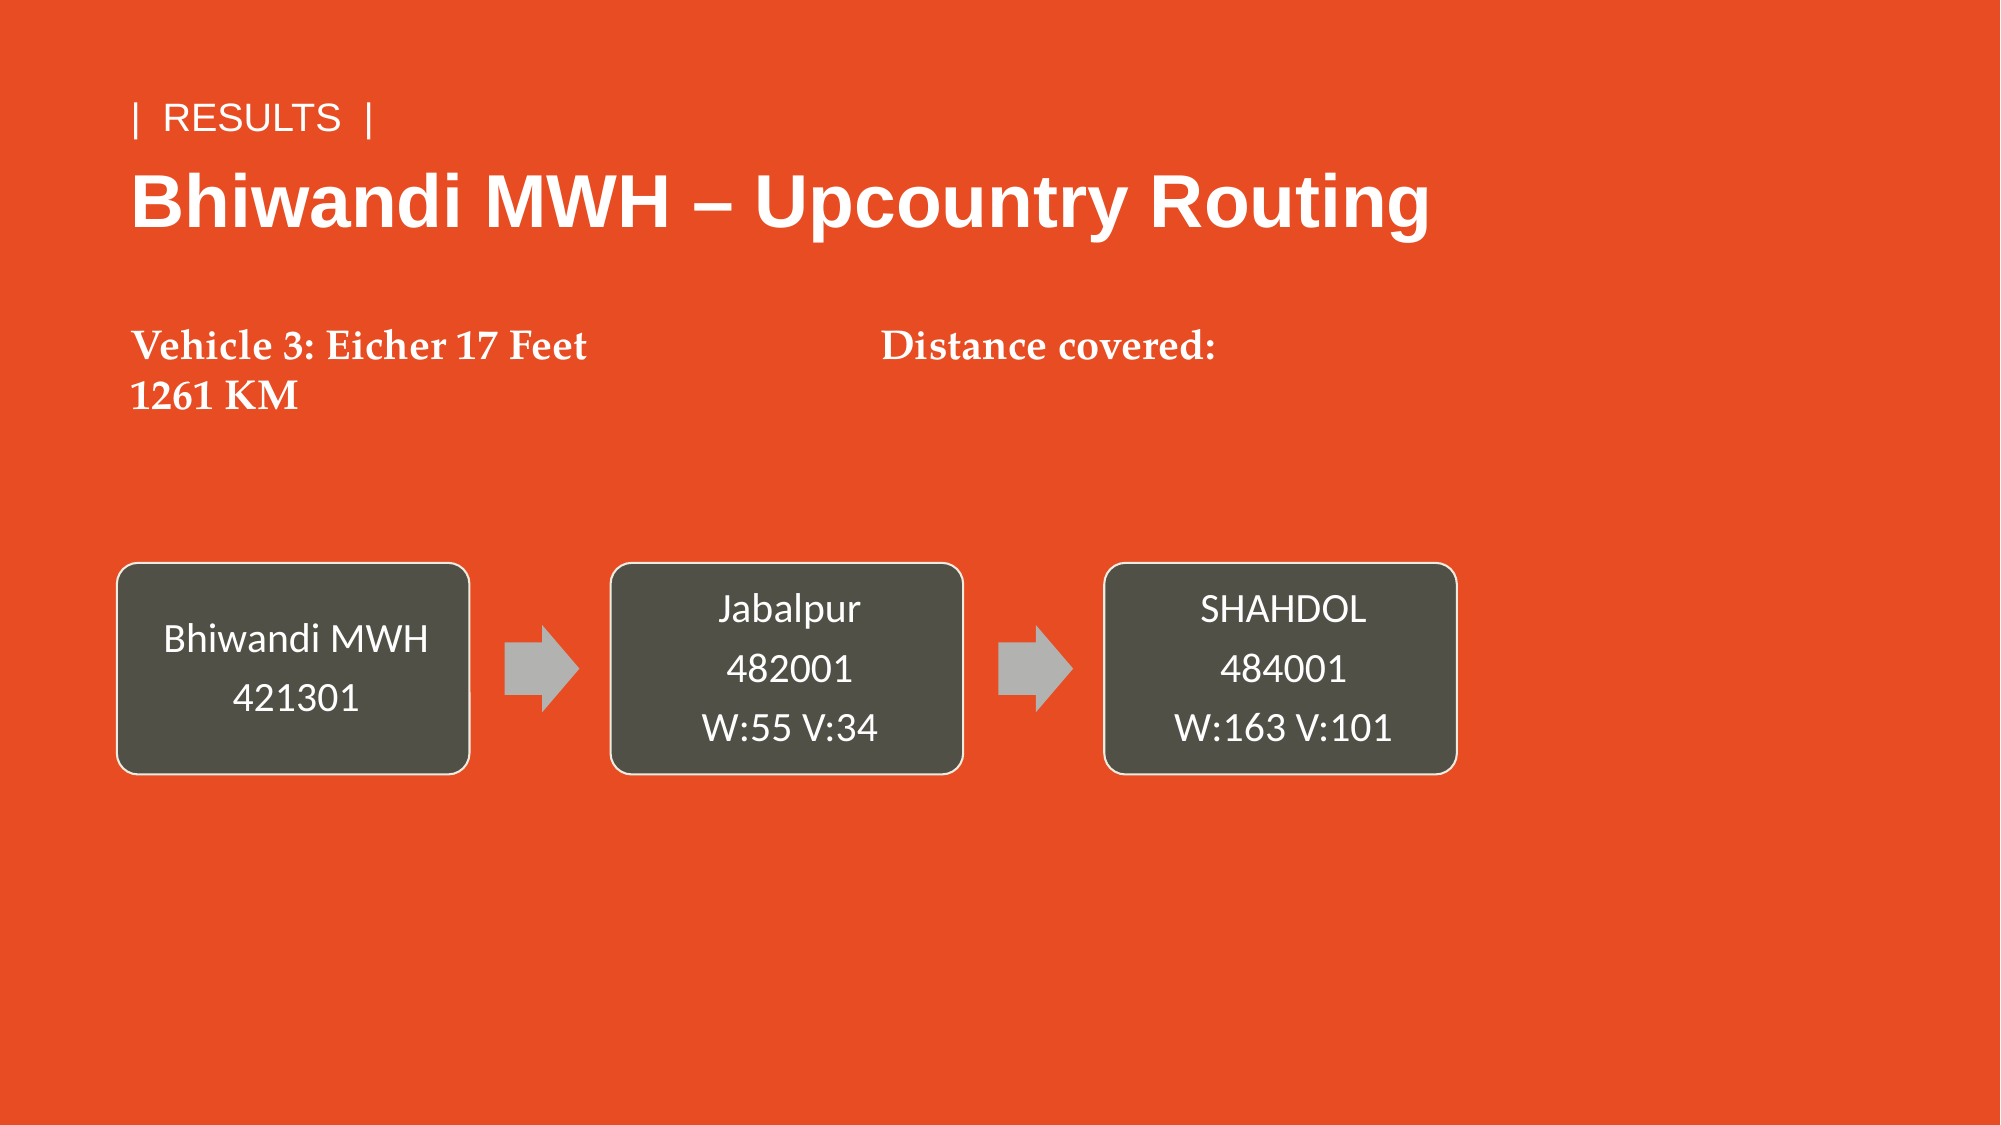

|  RESULTS  |
Bhiwandi MWH – Upcountry Routing
Vehicle 3: Eicher 17 Feet 		Distance covered: 1261 KM
Bhiwandi MWH
421301

Jabalpur
482001
W:55 V:34

SHAHDOL
484001
W:163 V:101